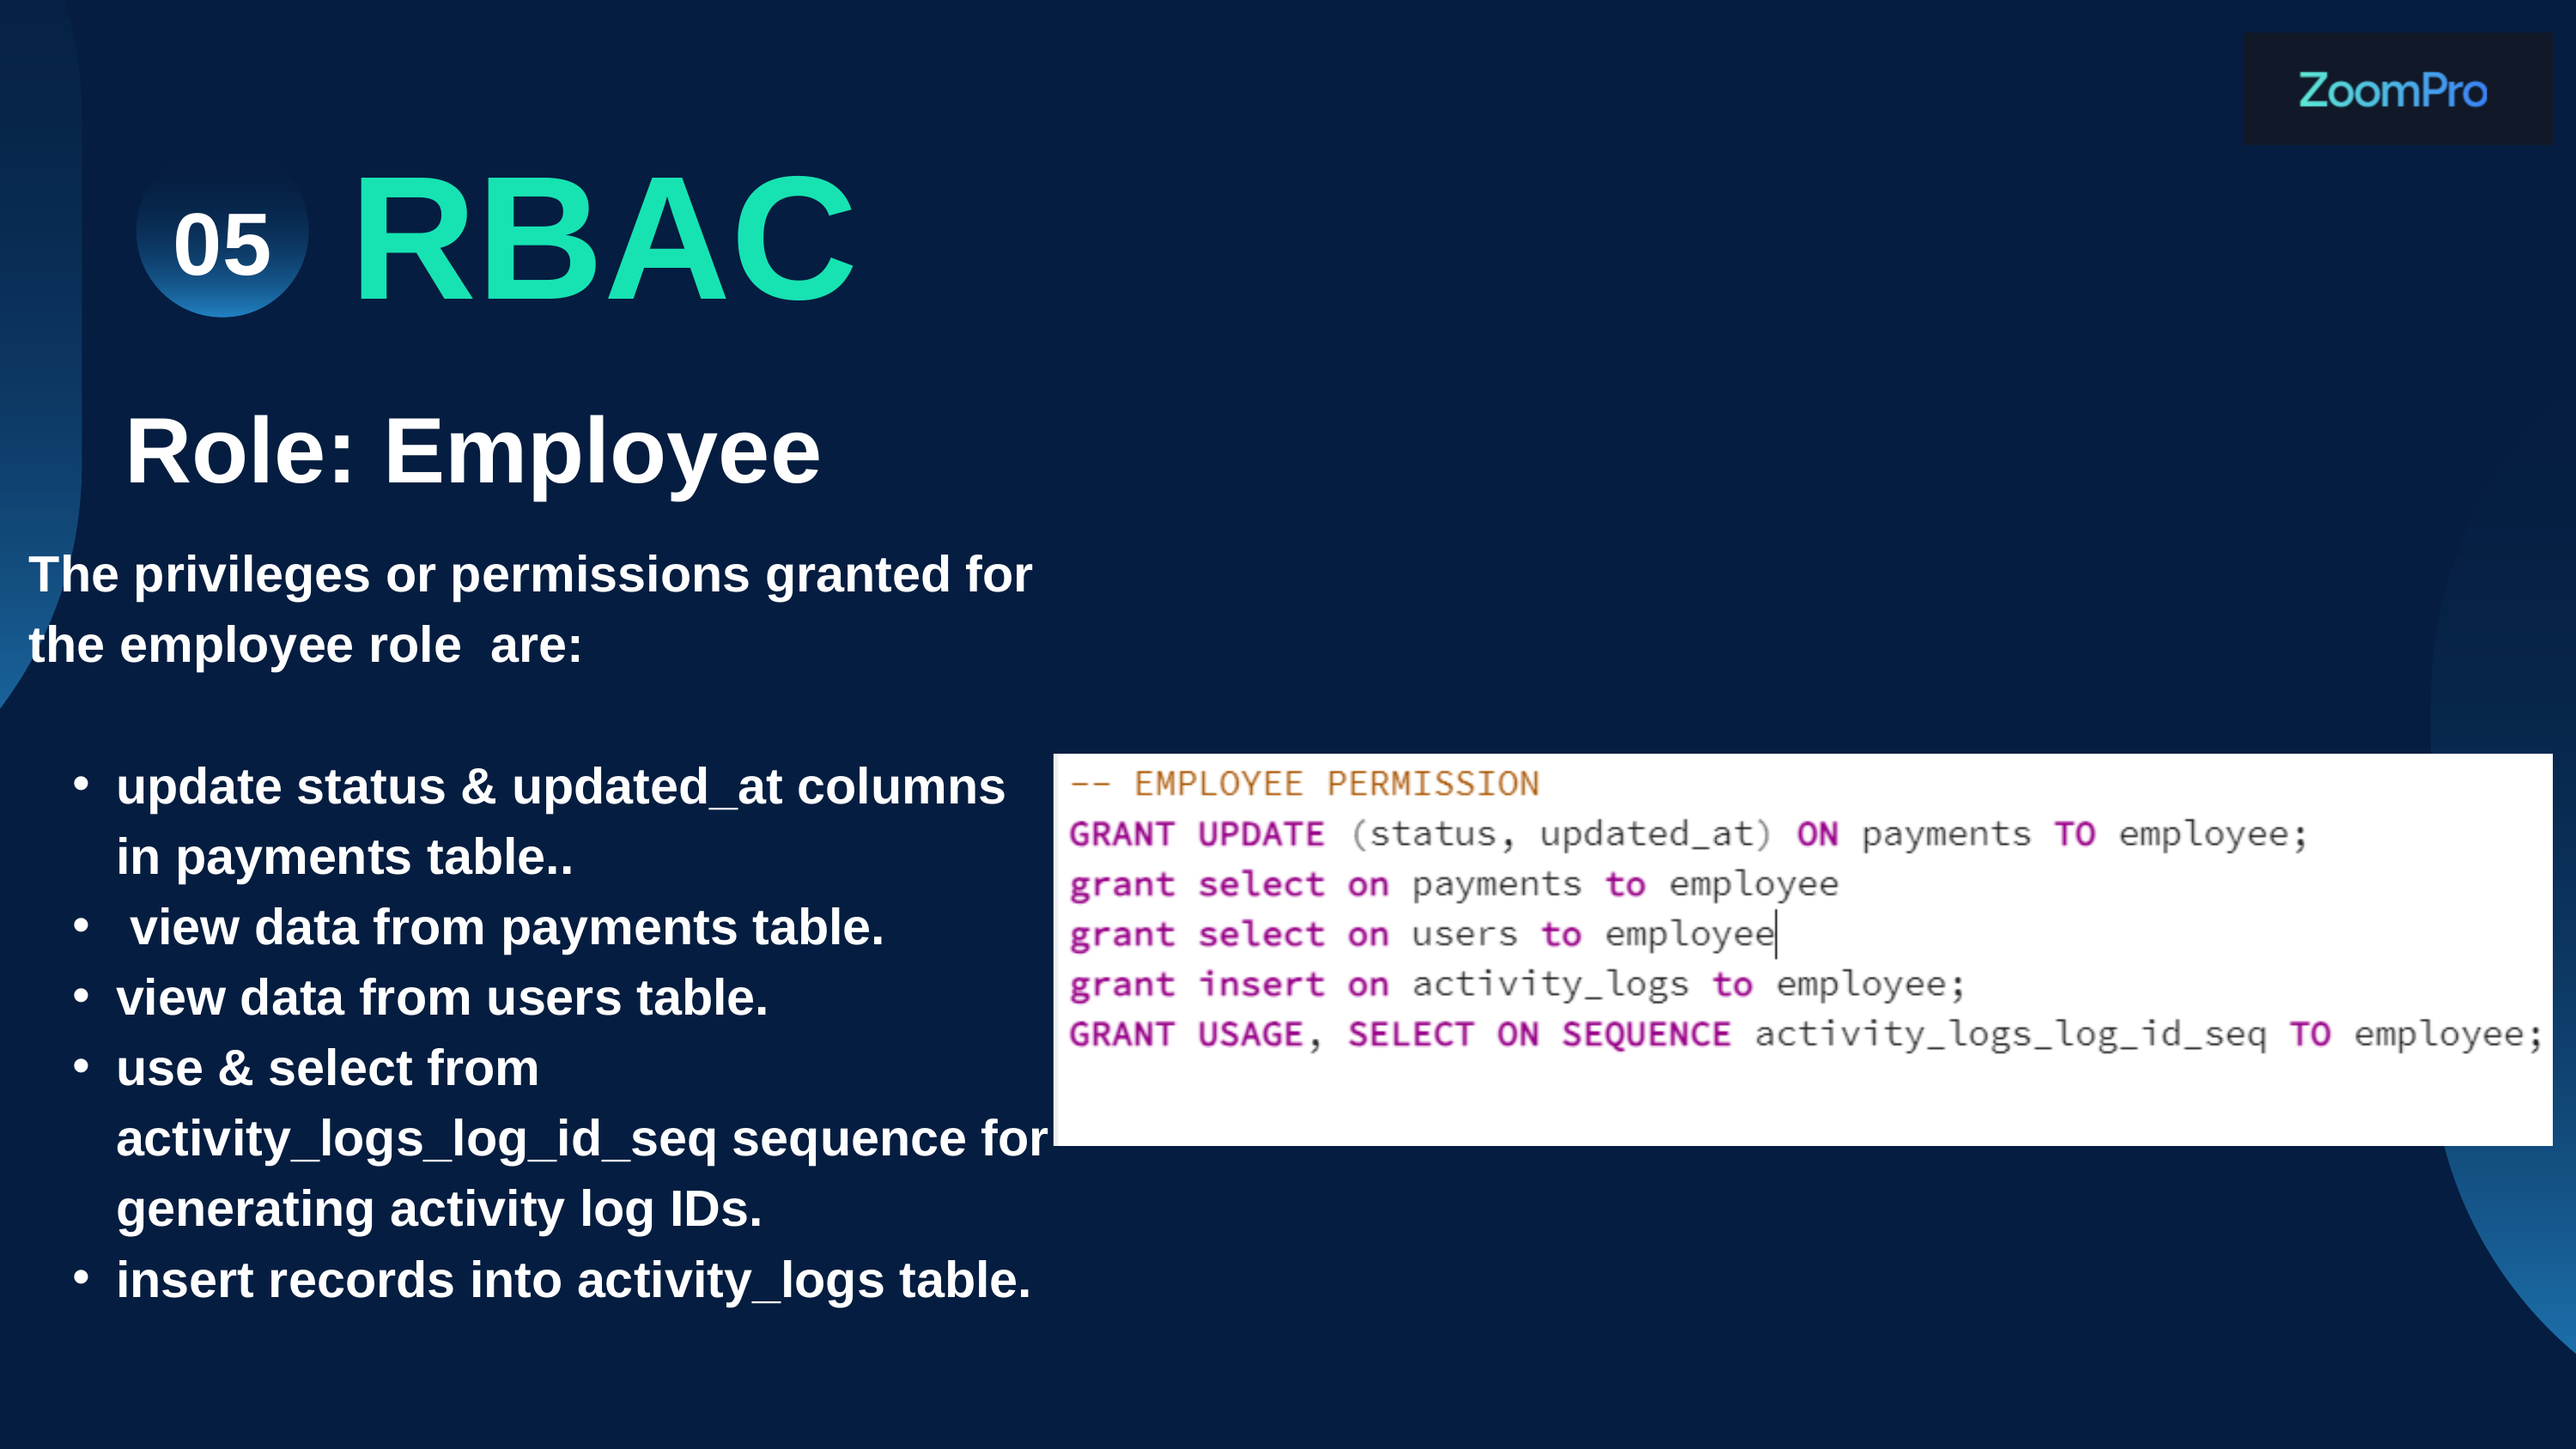

RBAC

05

Role: Employee
The privileges or permissions granted for the employee role  are:

update status & updated_at columns in payments table..
 view data from payments table.
view data from users table.
use & select from activity_logs_log_id_seq sequence for generating activity log IDs.
insert records into activity_logs table.